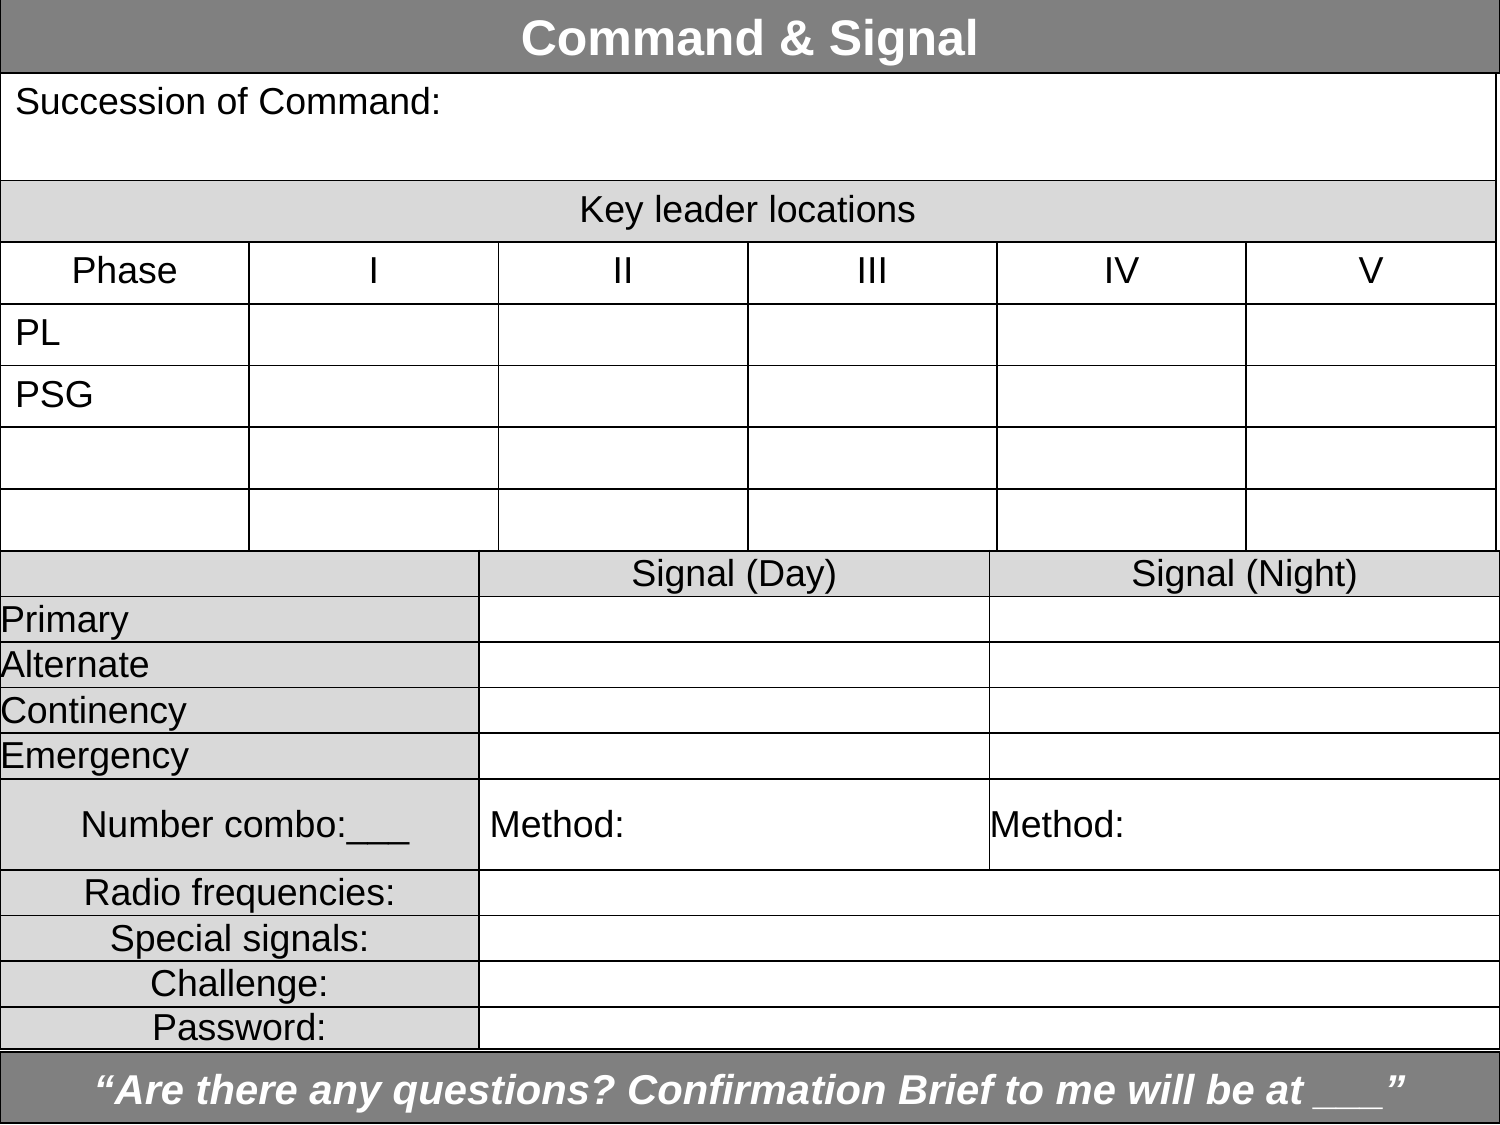

Command & Signal
| Succession of Command: |  |  |  |  |  |
| --- | --- | --- | --- | --- | --- |
| Key leader locations |  |  |  |  |  |
| Phase | I | II | III | IV | V |
| PL |  |  |  |  |  |
| PSG |  |  |  |  |  |
|  |  |  |  |  |  |
|  |  |  |  |  |  |
|  | Signal (Day) | Signal (Night) |
| --- | --- | --- |
| Primary |  |  |
| Alternate |  |  |
| Continency |  |  |
| Emergency |  |  |
| Number combo:\_\_\_ | Method: | Method: |
| Radio frequencies: |  |  |
| Special signals: |  |  |
| Challenge: |  |  |
| Password: |  |  |
“Are there any questions? Confirmation Brief to me will be at ___”